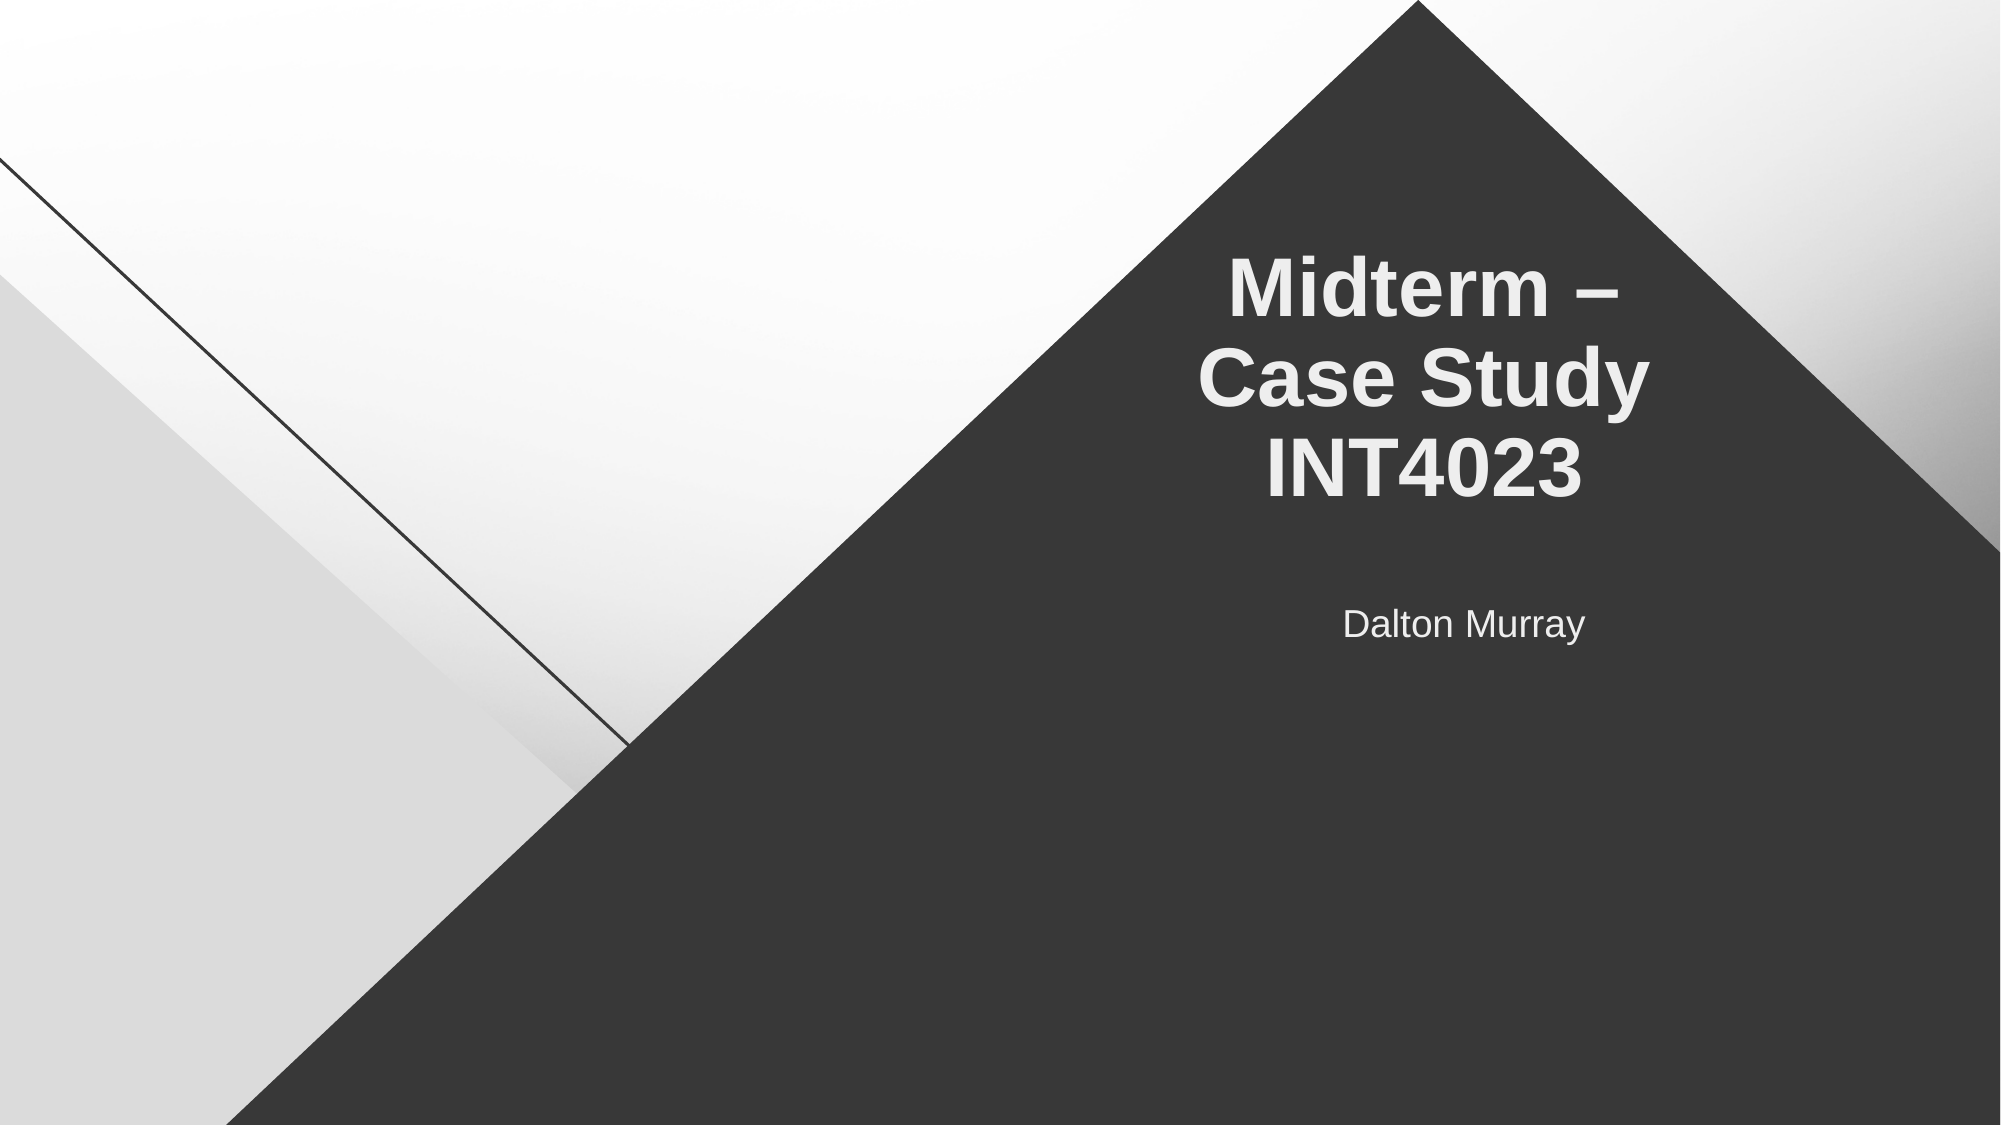

# Midterm – Case Study INT4023
Dalton Murray